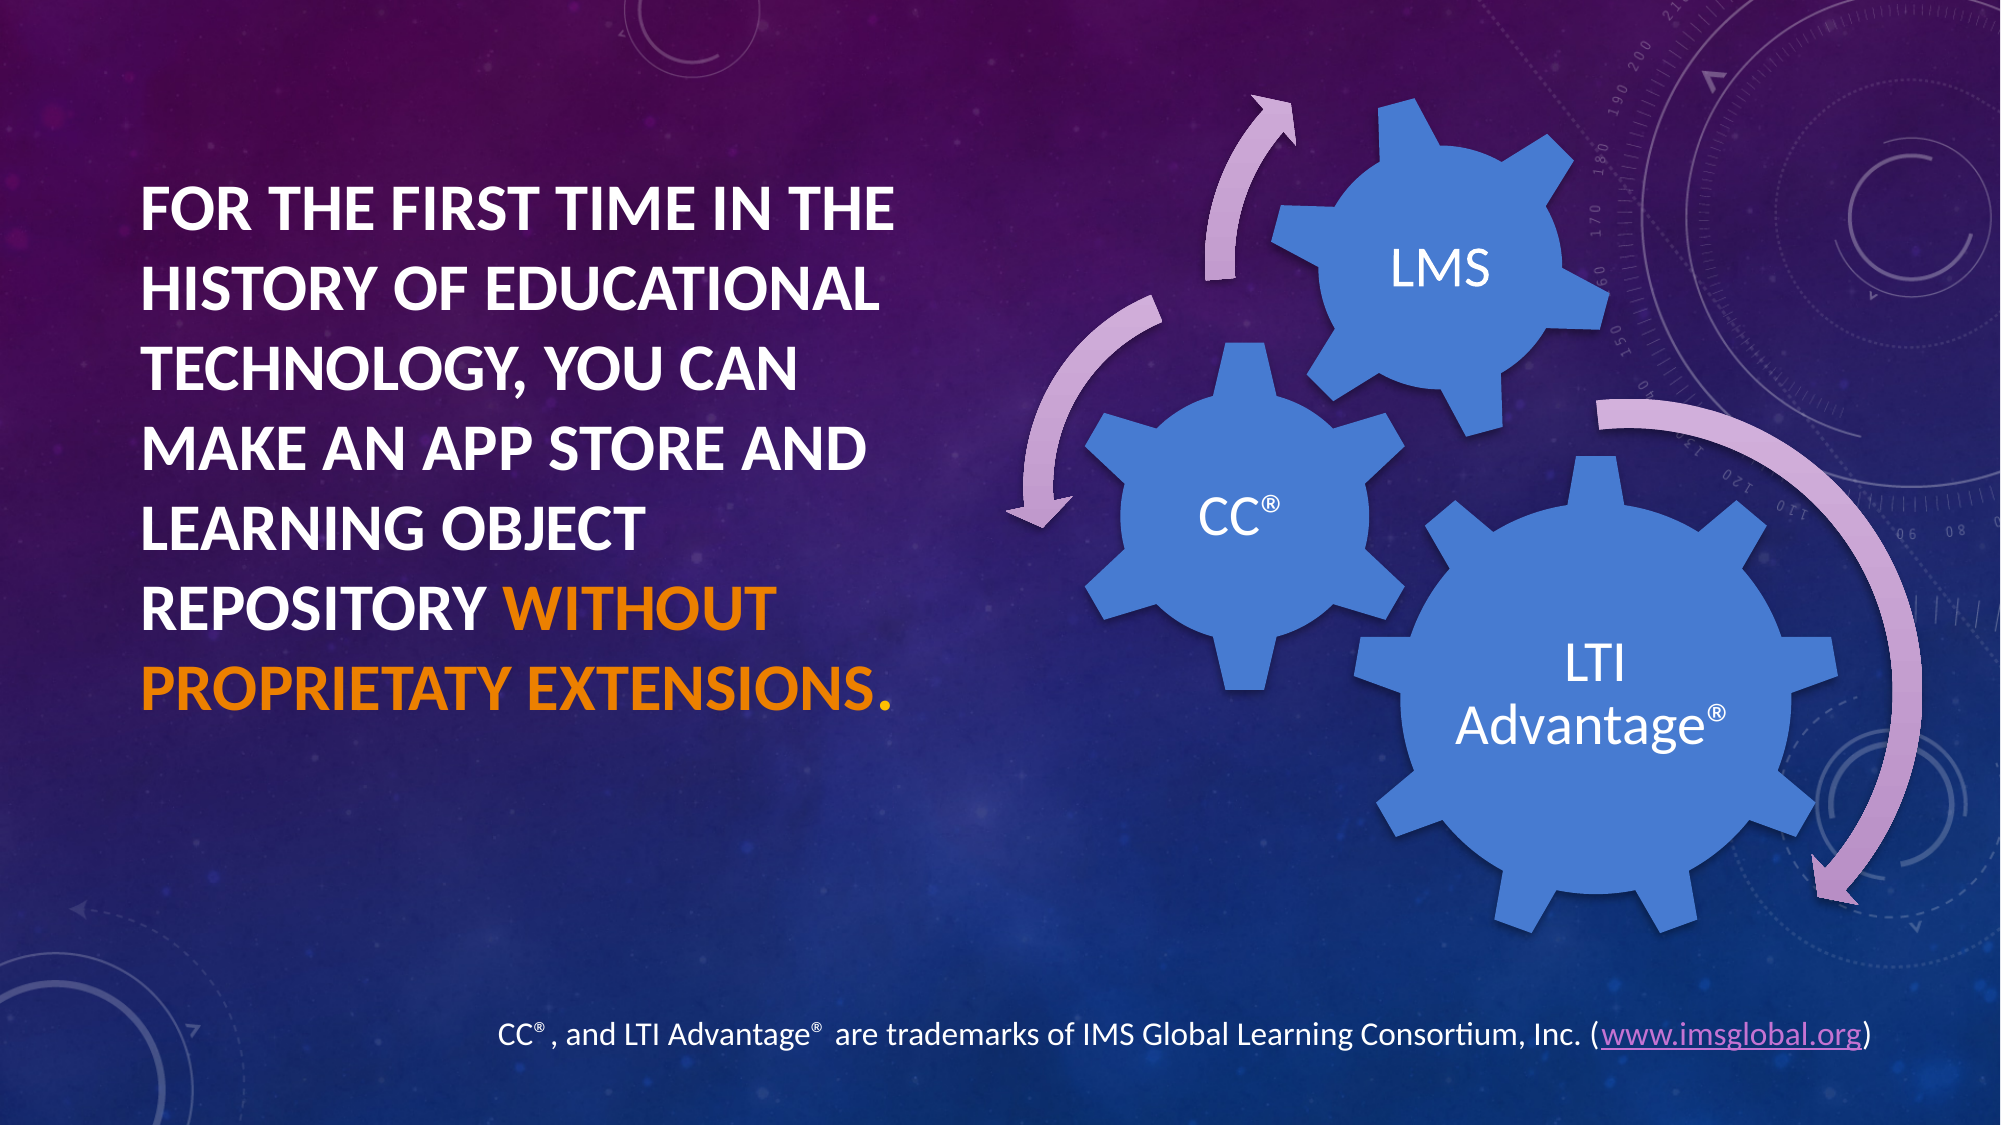

LTI Advantage®
CC®
LMS
FOR THE FIRST TIME IN THE HISTORY OF EDUCATIONAL TECHNOLOGY, YOU CAN MAKE AN APP STORE AND LEARNING OBJECT REPOSITORY WITHOUT PROPRIETATY EXTENSIONS.
CC®, and LTI Advantage® are trademarks of IMS Global Learning Consortium, Inc. (www.imsglobal.org)